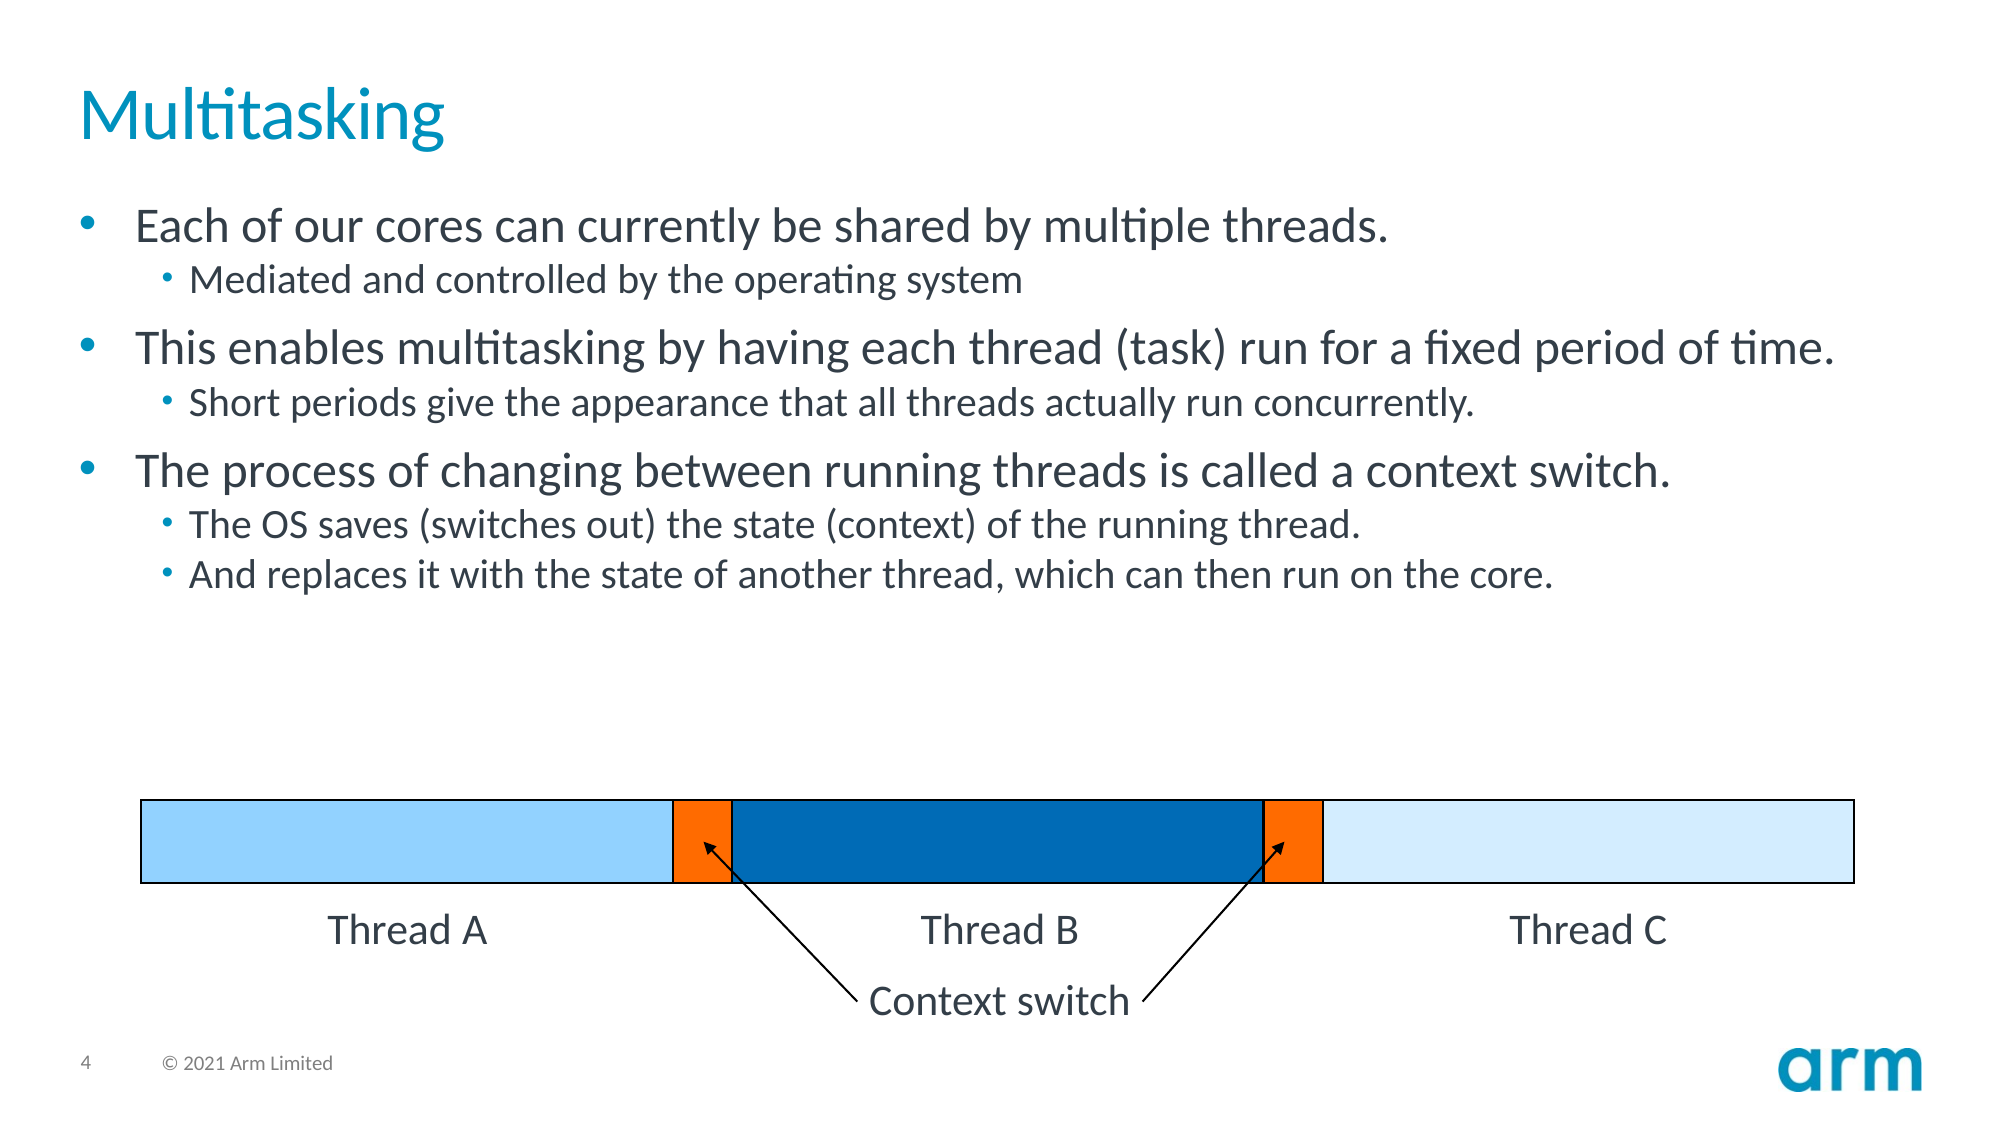

# Multitasking
Each of our cores can currently be shared by multiple threads.
Mediated and controlled by the operating system
This enables multitasking by having each thread (task) run for a fixed period of time.
Short periods give the appearance that all threads actually run concurrently.
The process of changing between running threads is called a context switch.
The OS saves (switches out) the state (context) of the running thread.
And replaces it with the state of another thread, which can then run on the core.

Thread A
Thread B
Thread C
Context switch